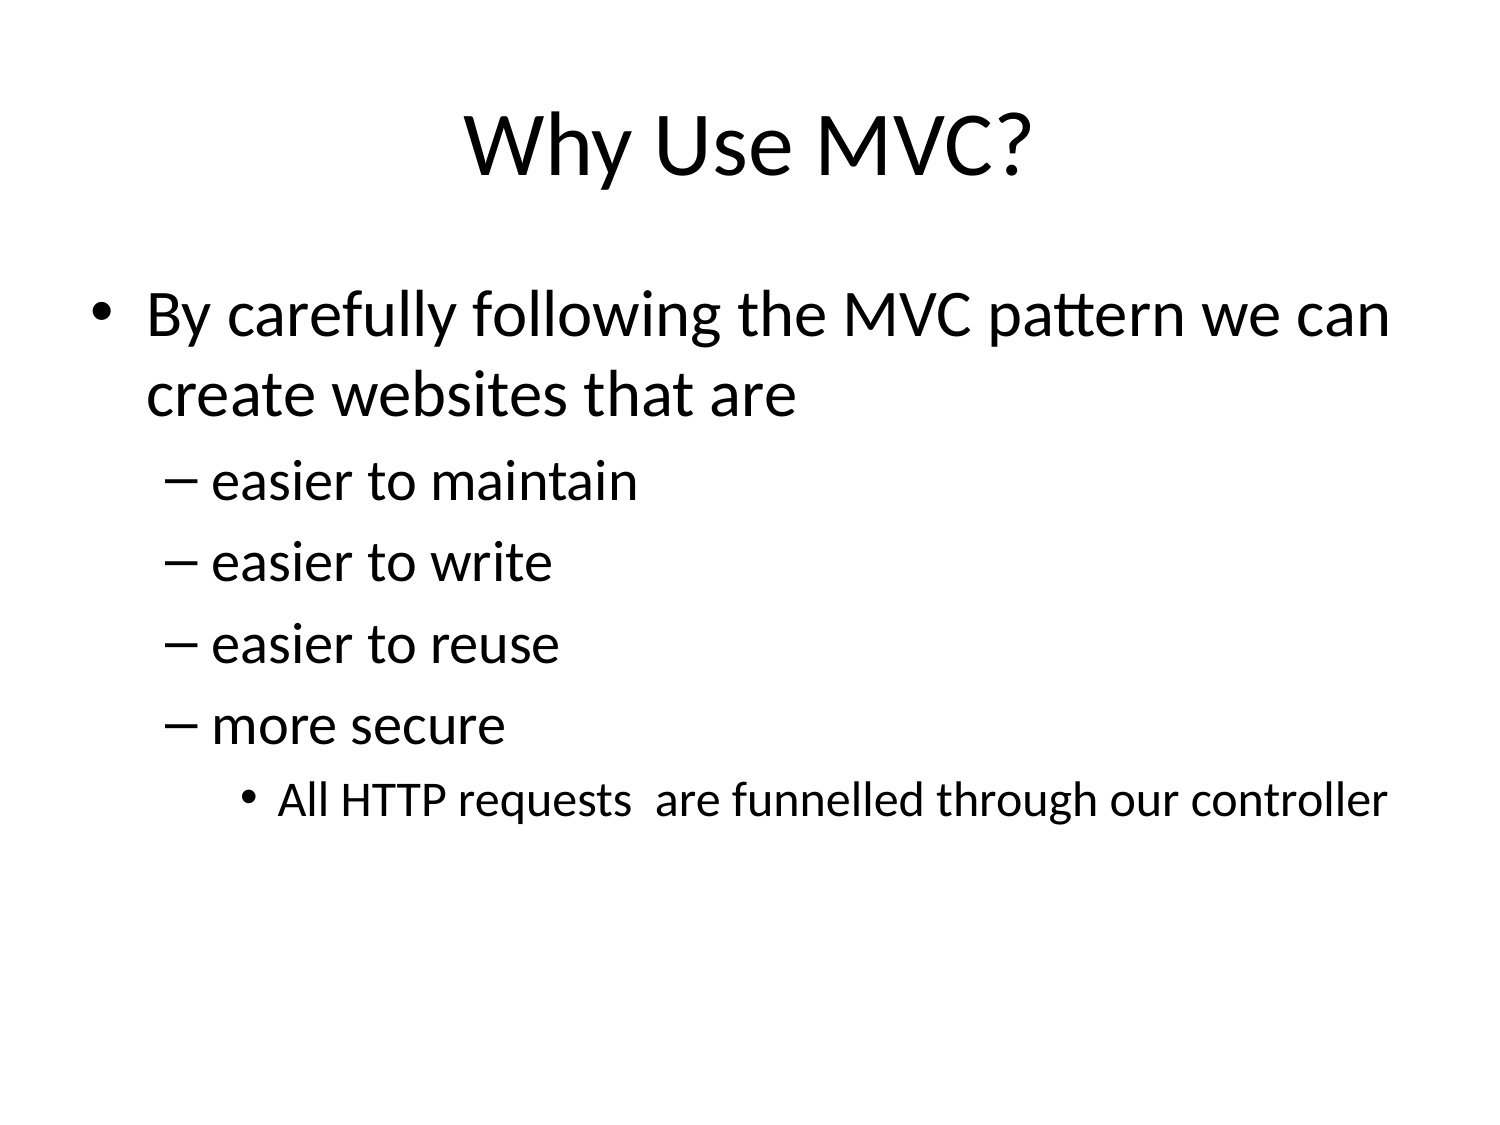

# Why Use MVC?
By carefully following the MVC pattern we can create websites that are
easier to maintain
easier to write
easier to reuse
more secure
All HTTP requests  are funnelled through our controller